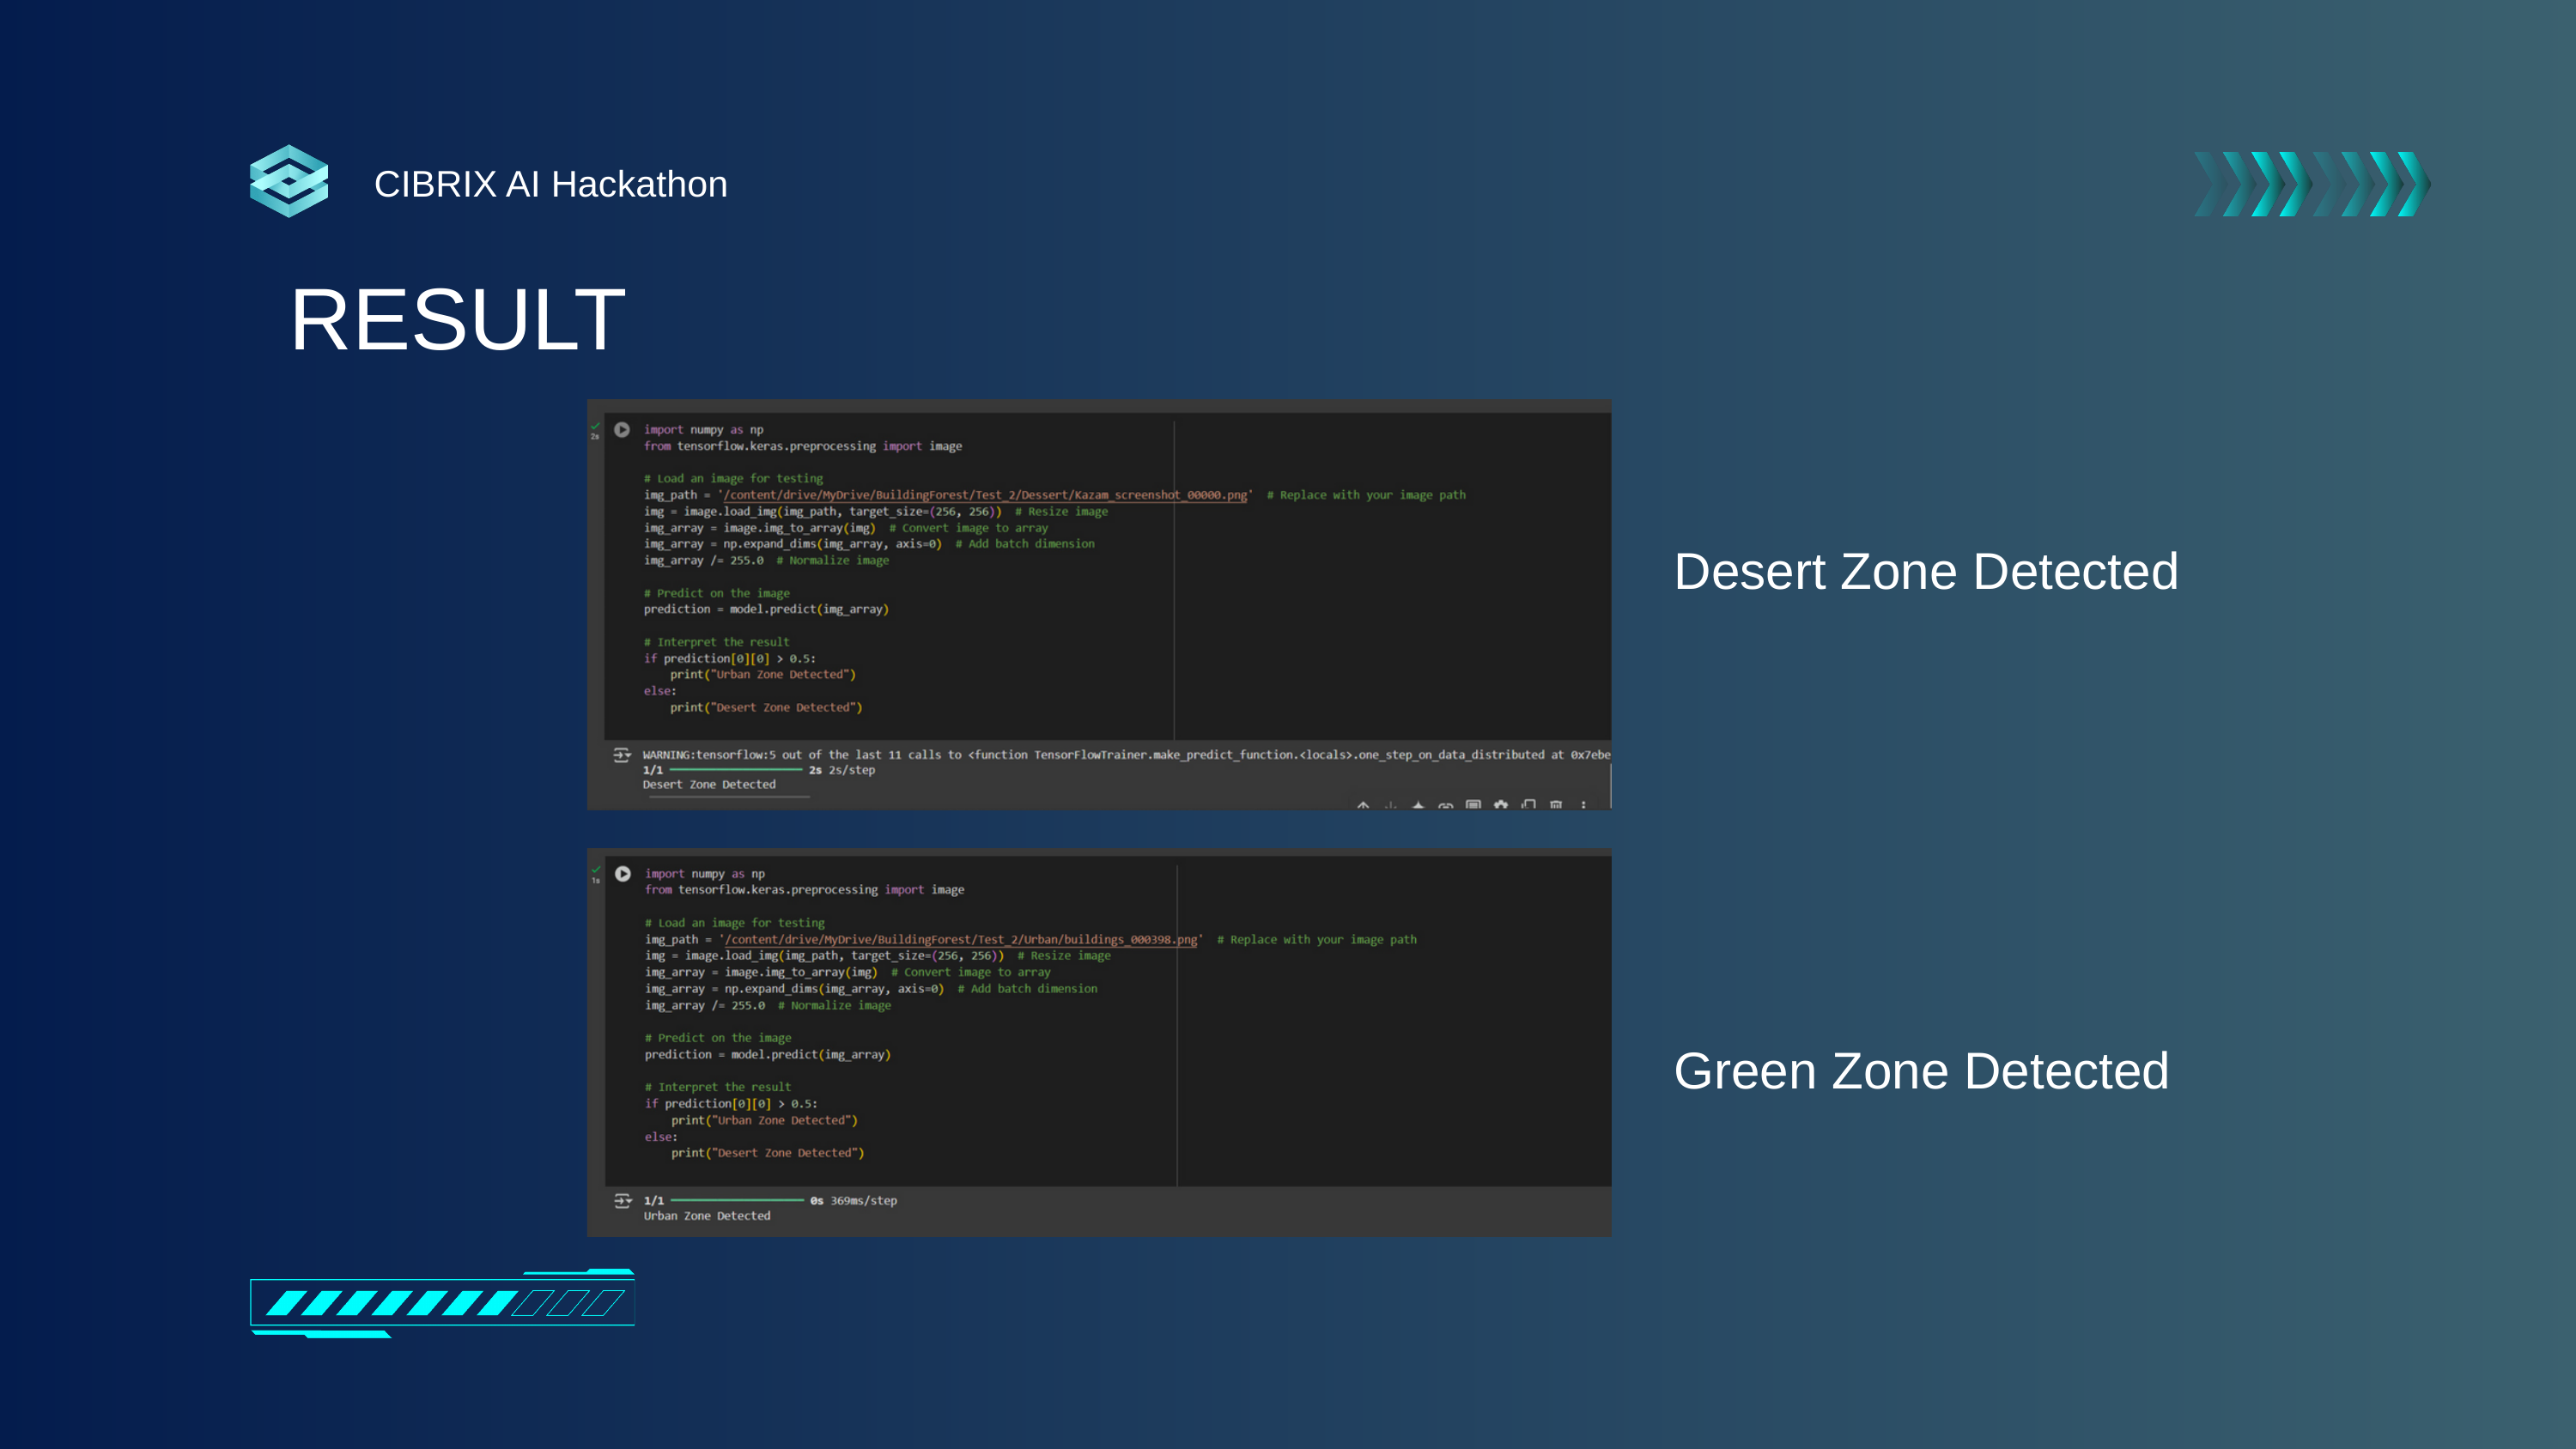

CIBRIX AI Hackathon
RESULT

Desert Zone Detected

Green Zone Detected